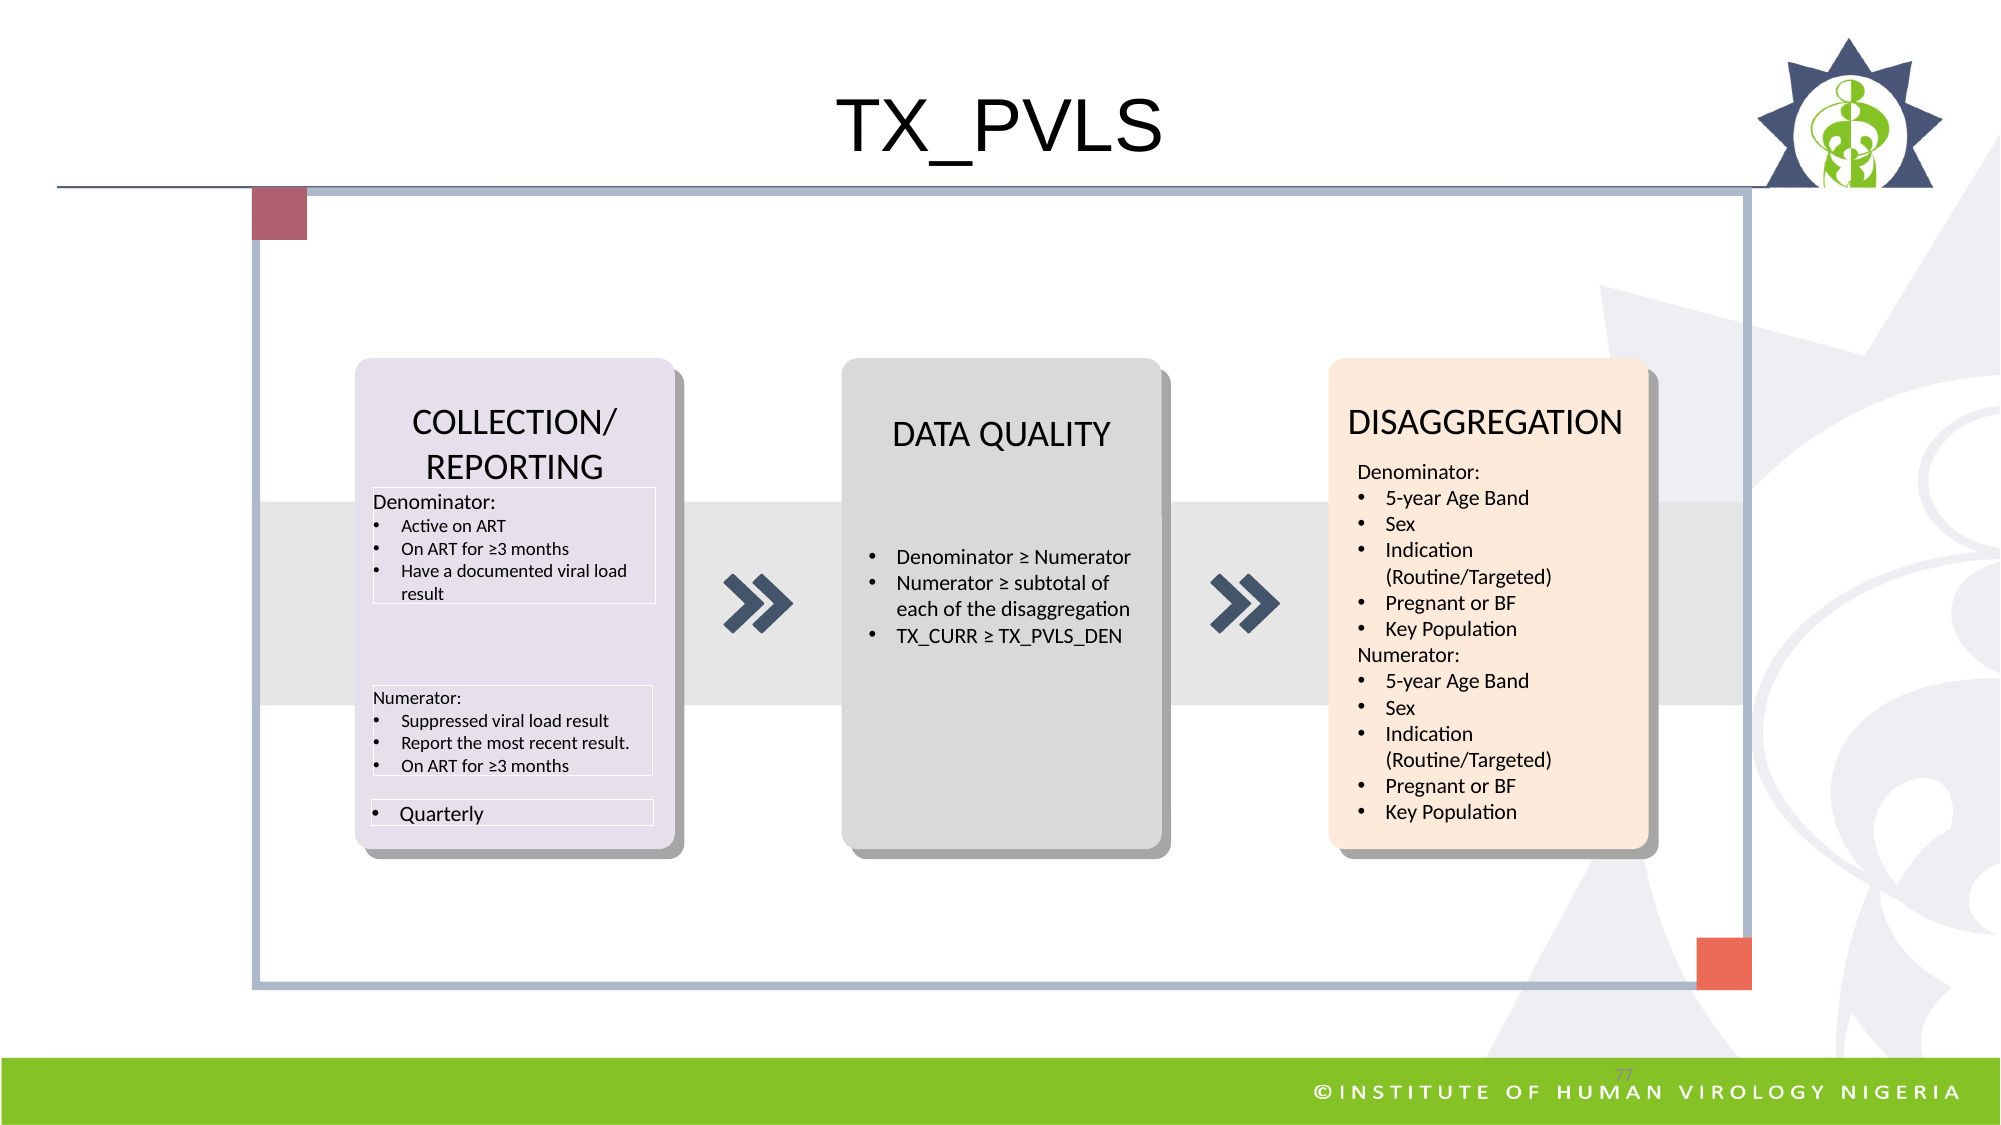

TX_PVLS

COLLECTION/
REPORTING
DISAGGREGATION
DATA QUALITY
Denominator:
5-year Age Band
Sex
Indication (Routine/Targeted)
Pregnant or BF
Key Population
Numerator:
5-year Age Band
Sex
Indication (Routine/Targeted)
Pregnant or BF
Key Population
Denominator:
Active on ART
On ART for ≥3 months
Have a documented viral load result

Denominator ≥ Numerator
Numerator ≥ subtotal of each of the disaggregation
TX_CURR ≥ TX_PVLS_DEN

77
Numerator:
Suppressed viral load result
Report the most recent result.
On ART for ≥3 months
Quarterly